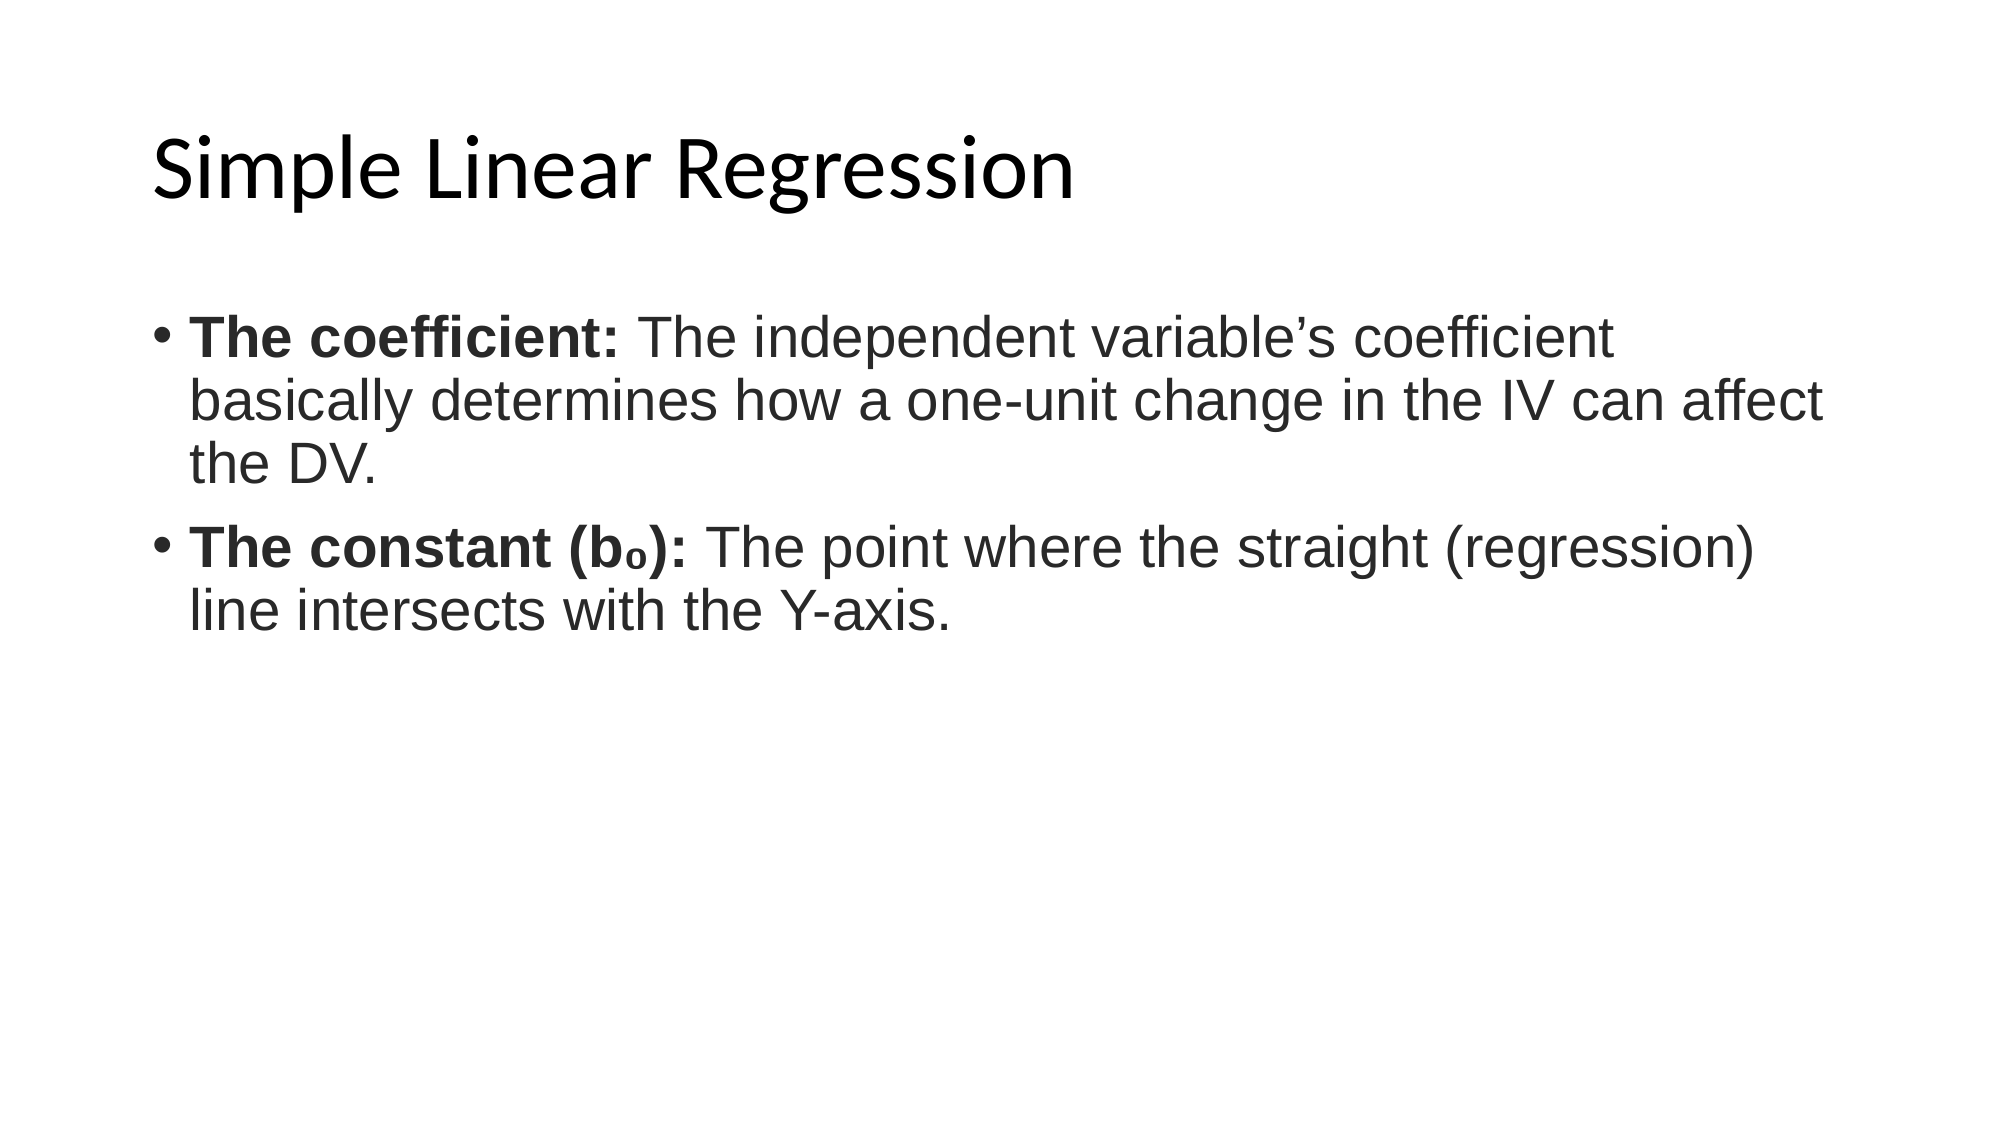

# Simple Linear Regression
The coefficient: The independent variable’s coefficient basically determines how a one-unit change in the IV can affect the DV.
The constant (b₀): The point where the straight (regression) line intersects with the Y-axis.